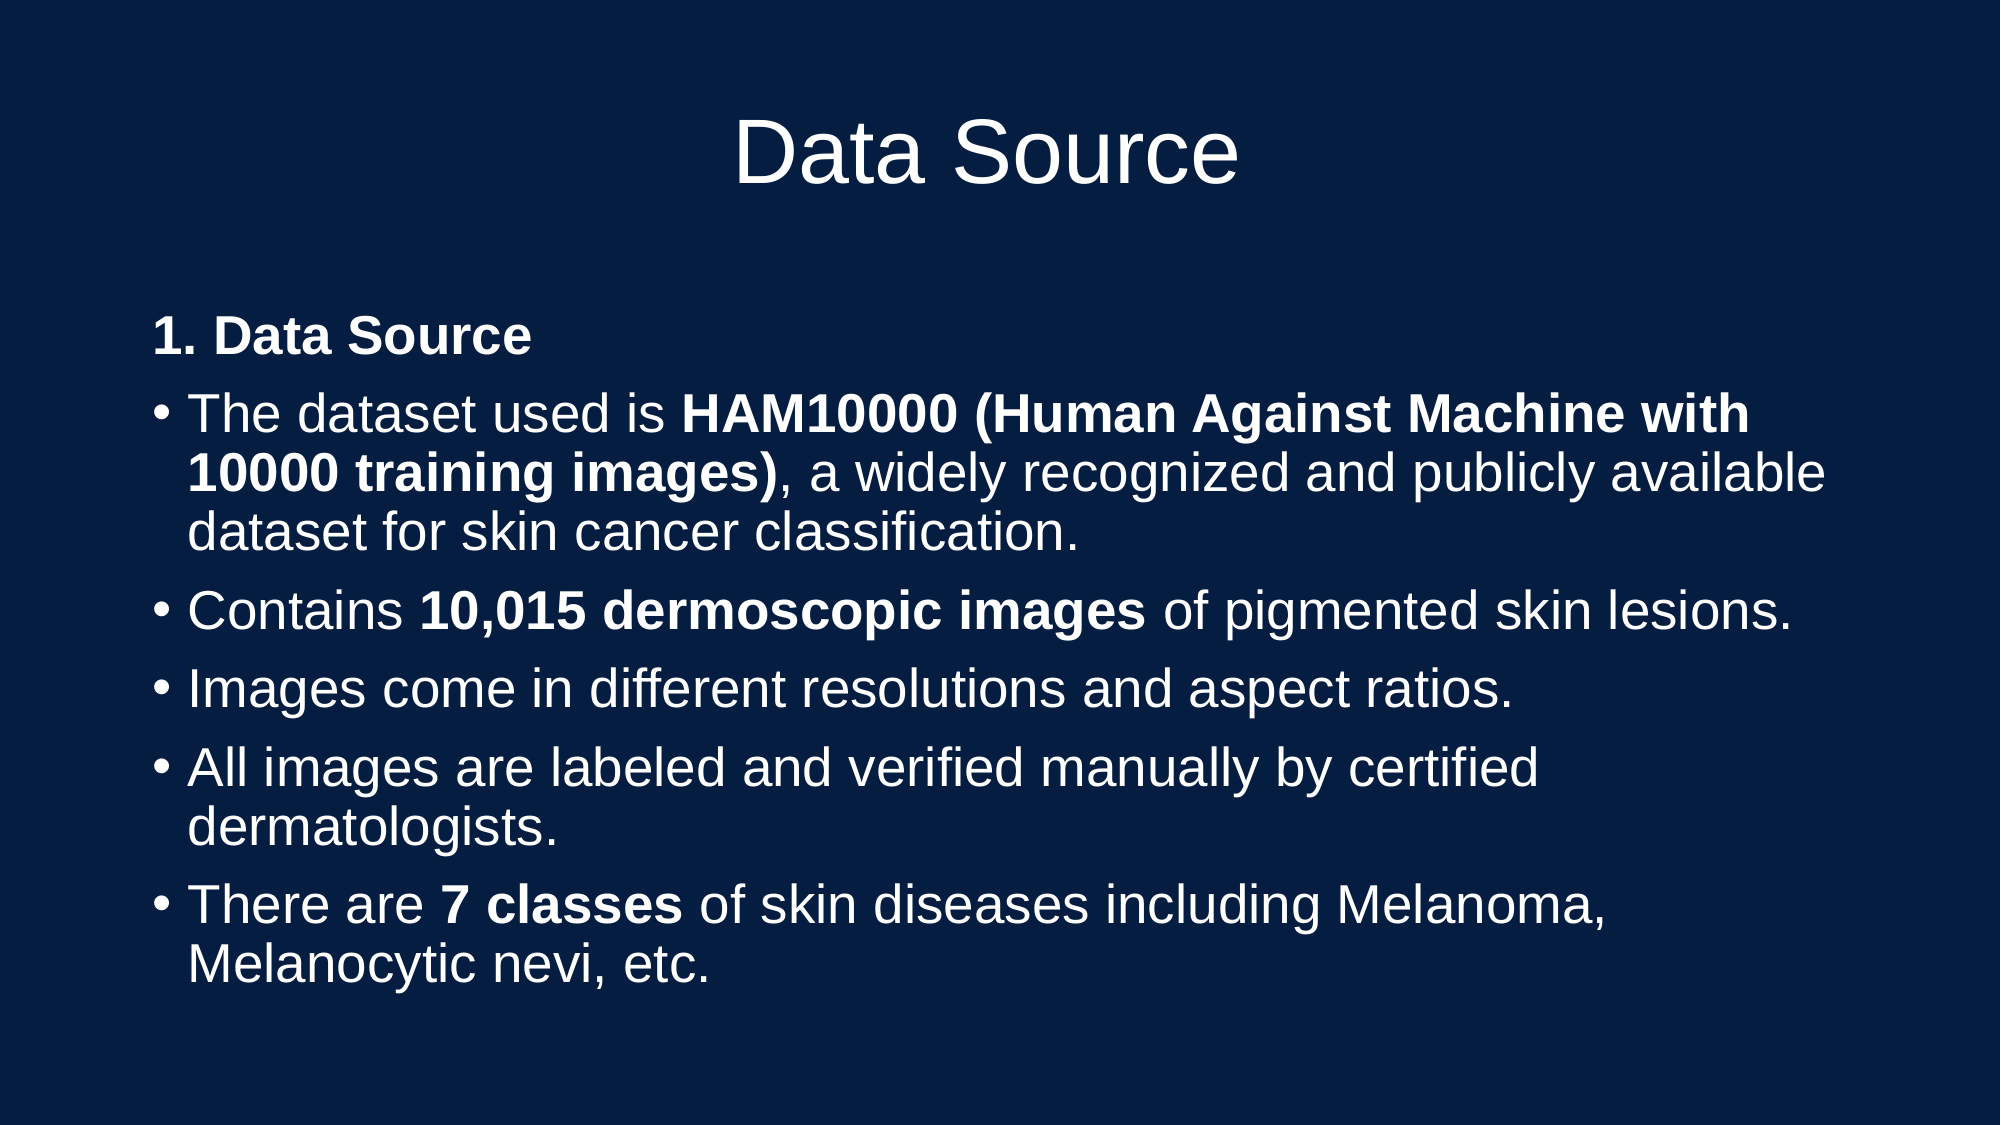

# Data Source
1. Data Source
The dataset used is HAM10000 (Human Against Machine with 10000 training images), a widely recognized and publicly available dataset for skin cancer classification.
Contains 10,015 dermoscopic images of pigmented skin lesions.
Images come in different resolutions and aspect ratios.
All images are labeled and verified manually by certified dermatologists.
There are 7 classes of skin diseases including Melanoma, Melanocytic nevi, etc.